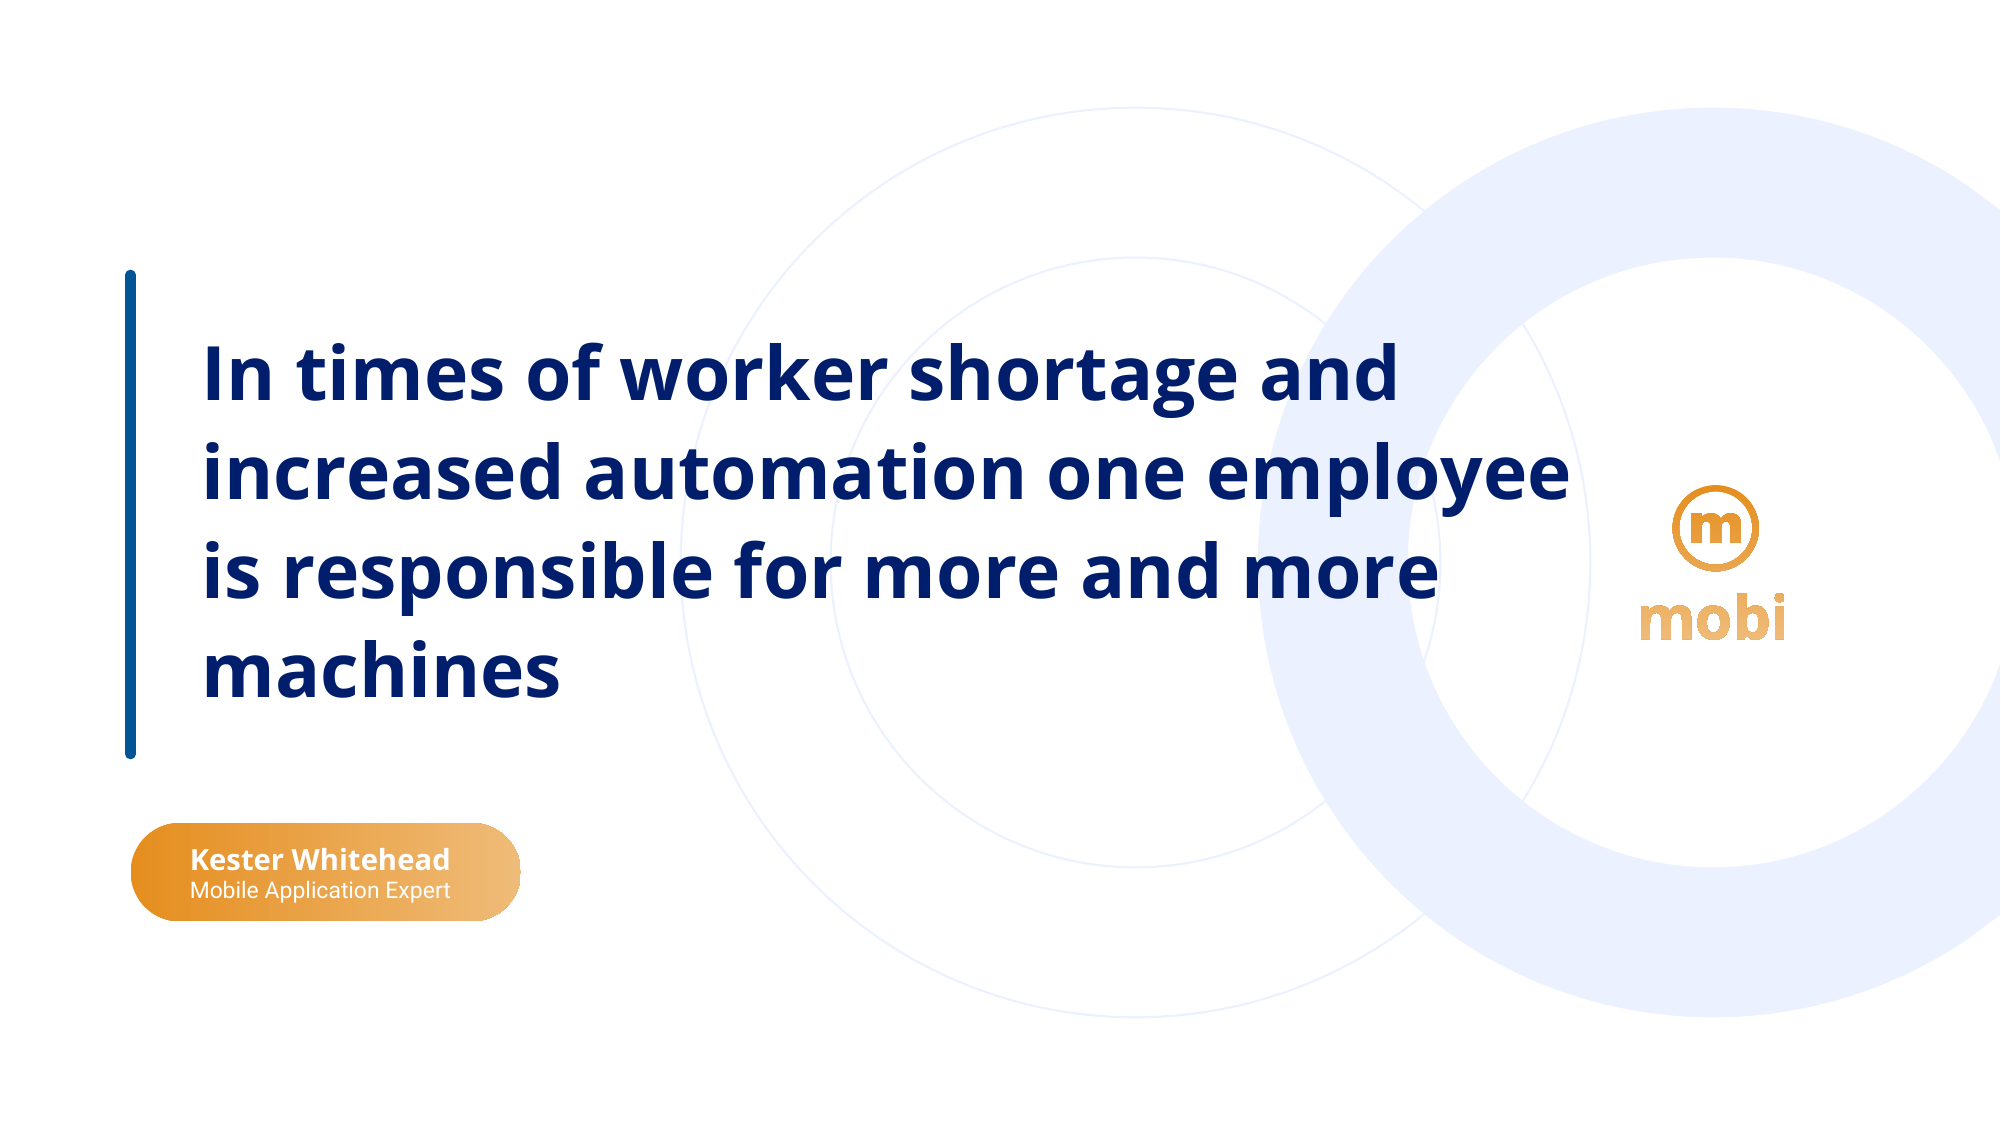

In times of worker shortage and
increased automation one employee
is responsible for more and more
machines

Kester Whitehead
Mobile Application Expert